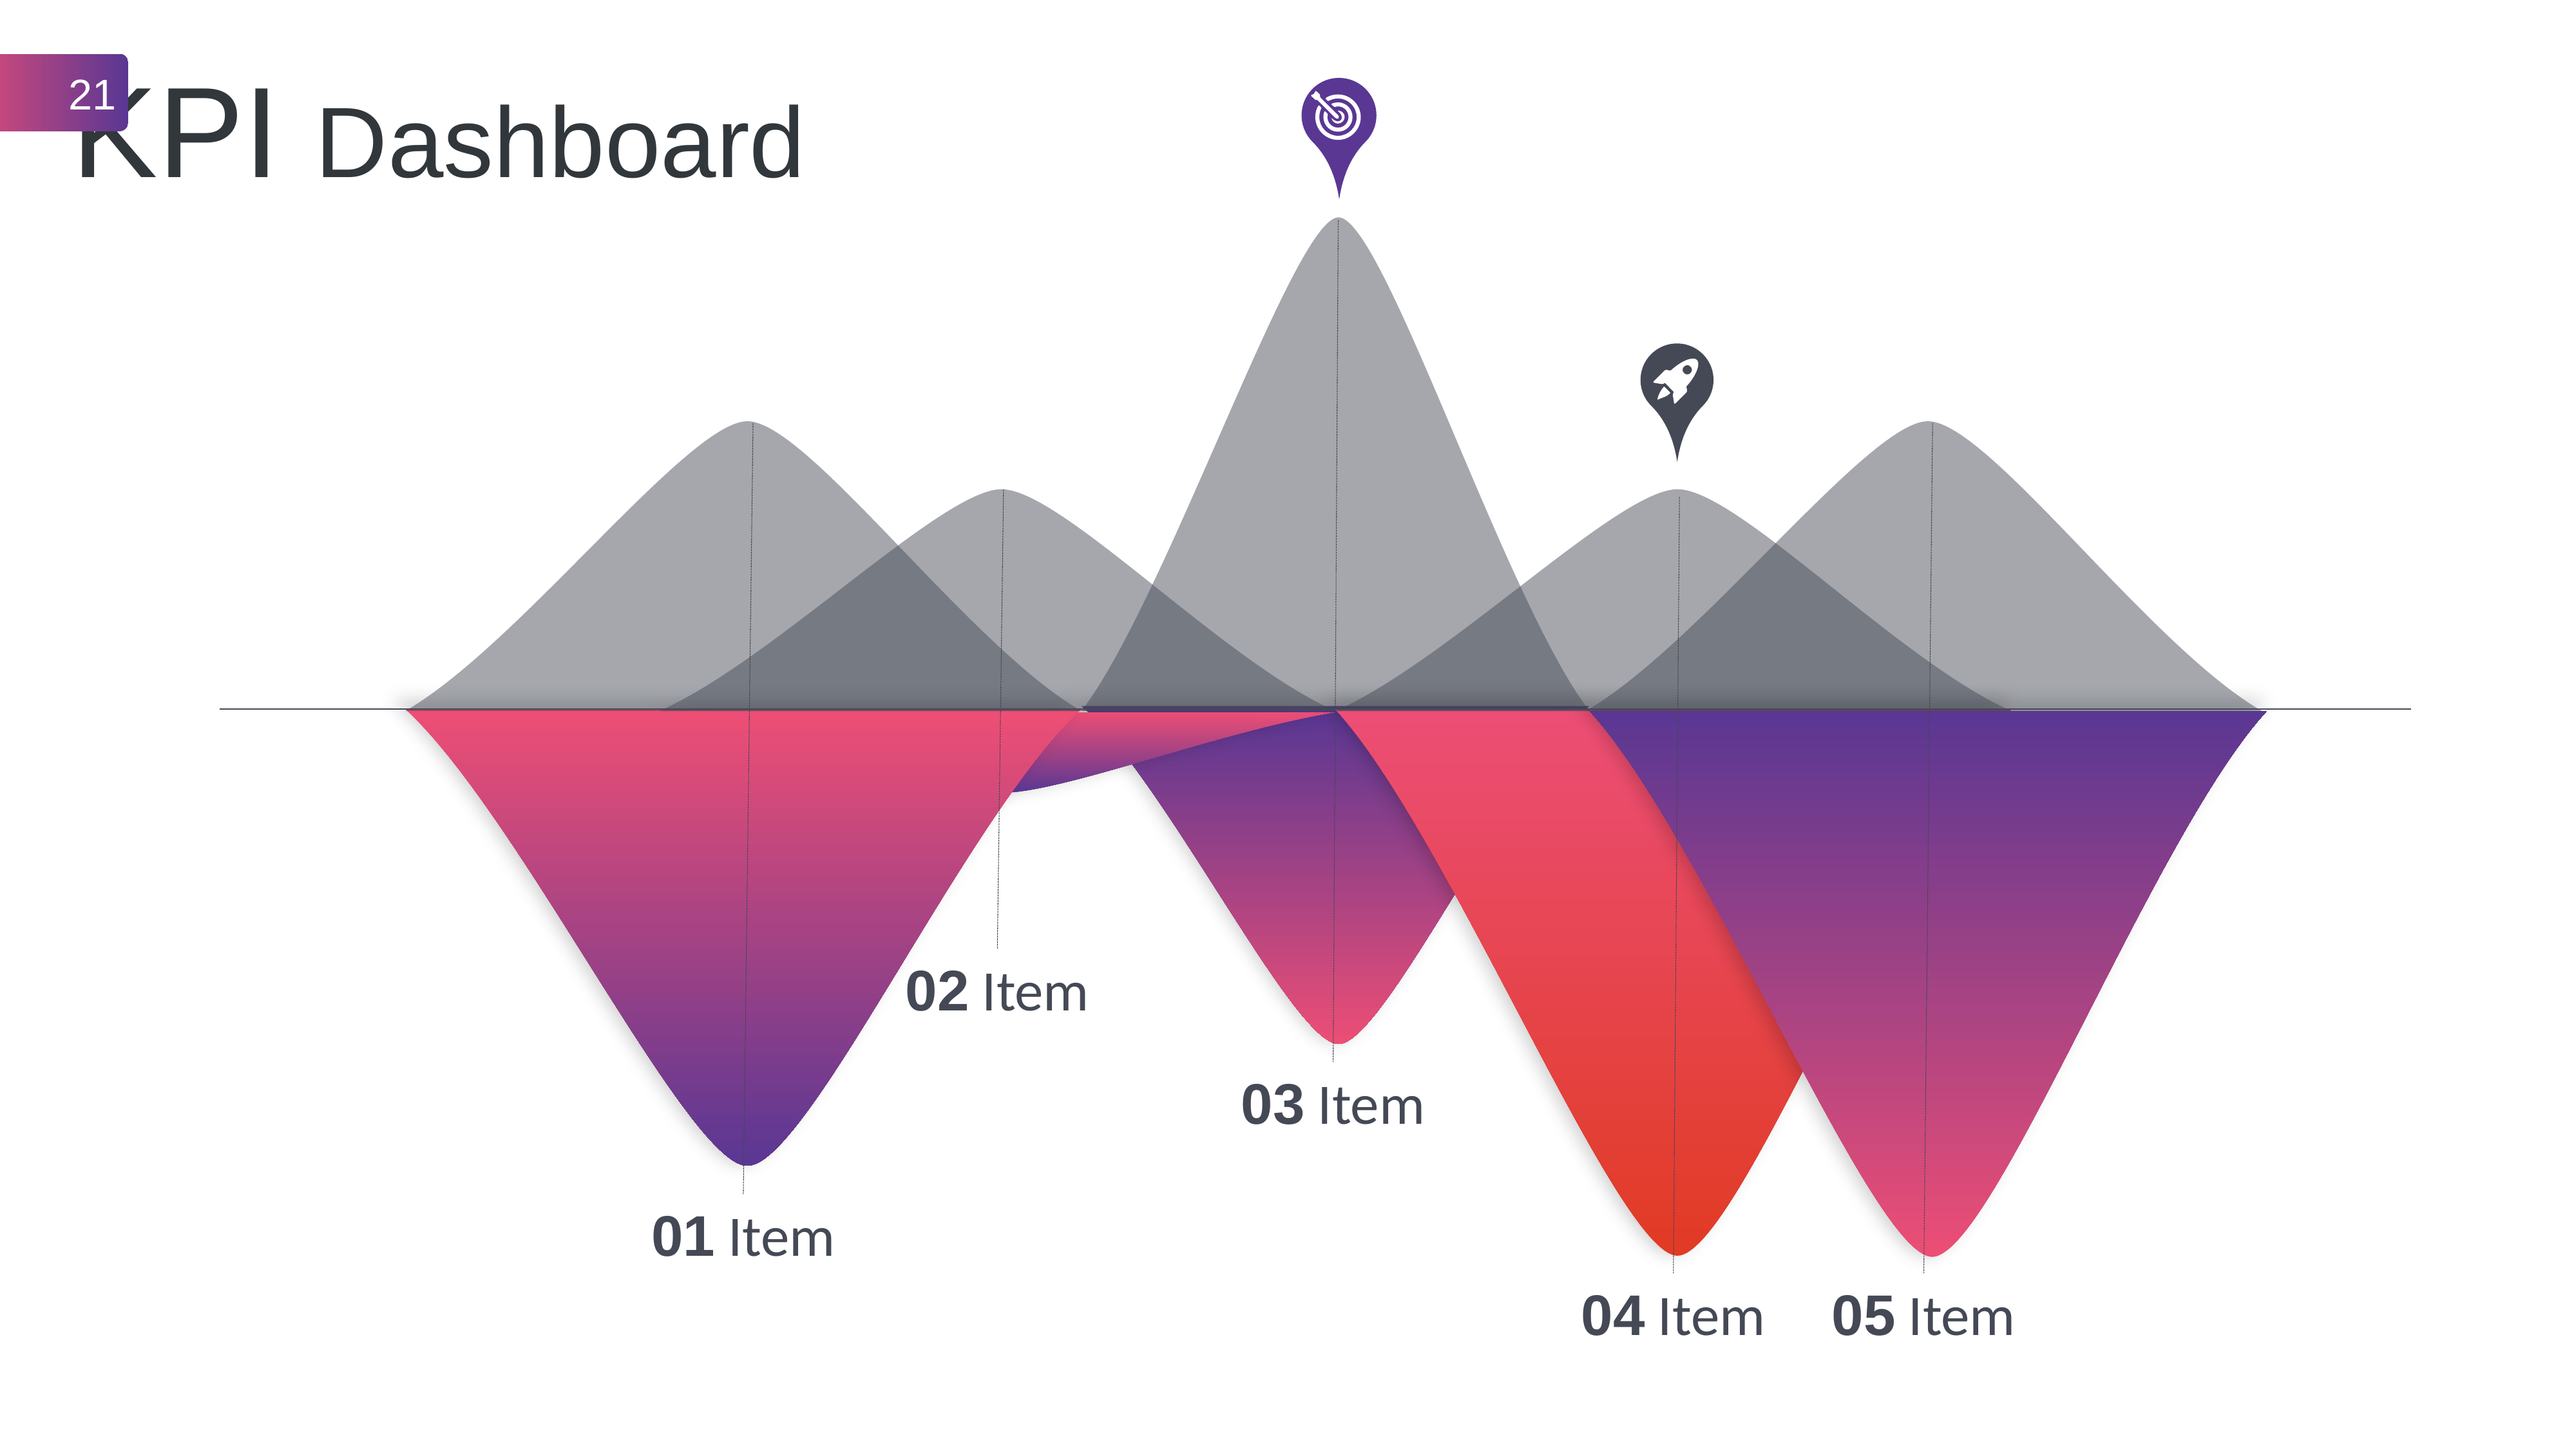

# KPI Dashboard

02 Item
03 Item
01 Item
04 Item
05 Item
21